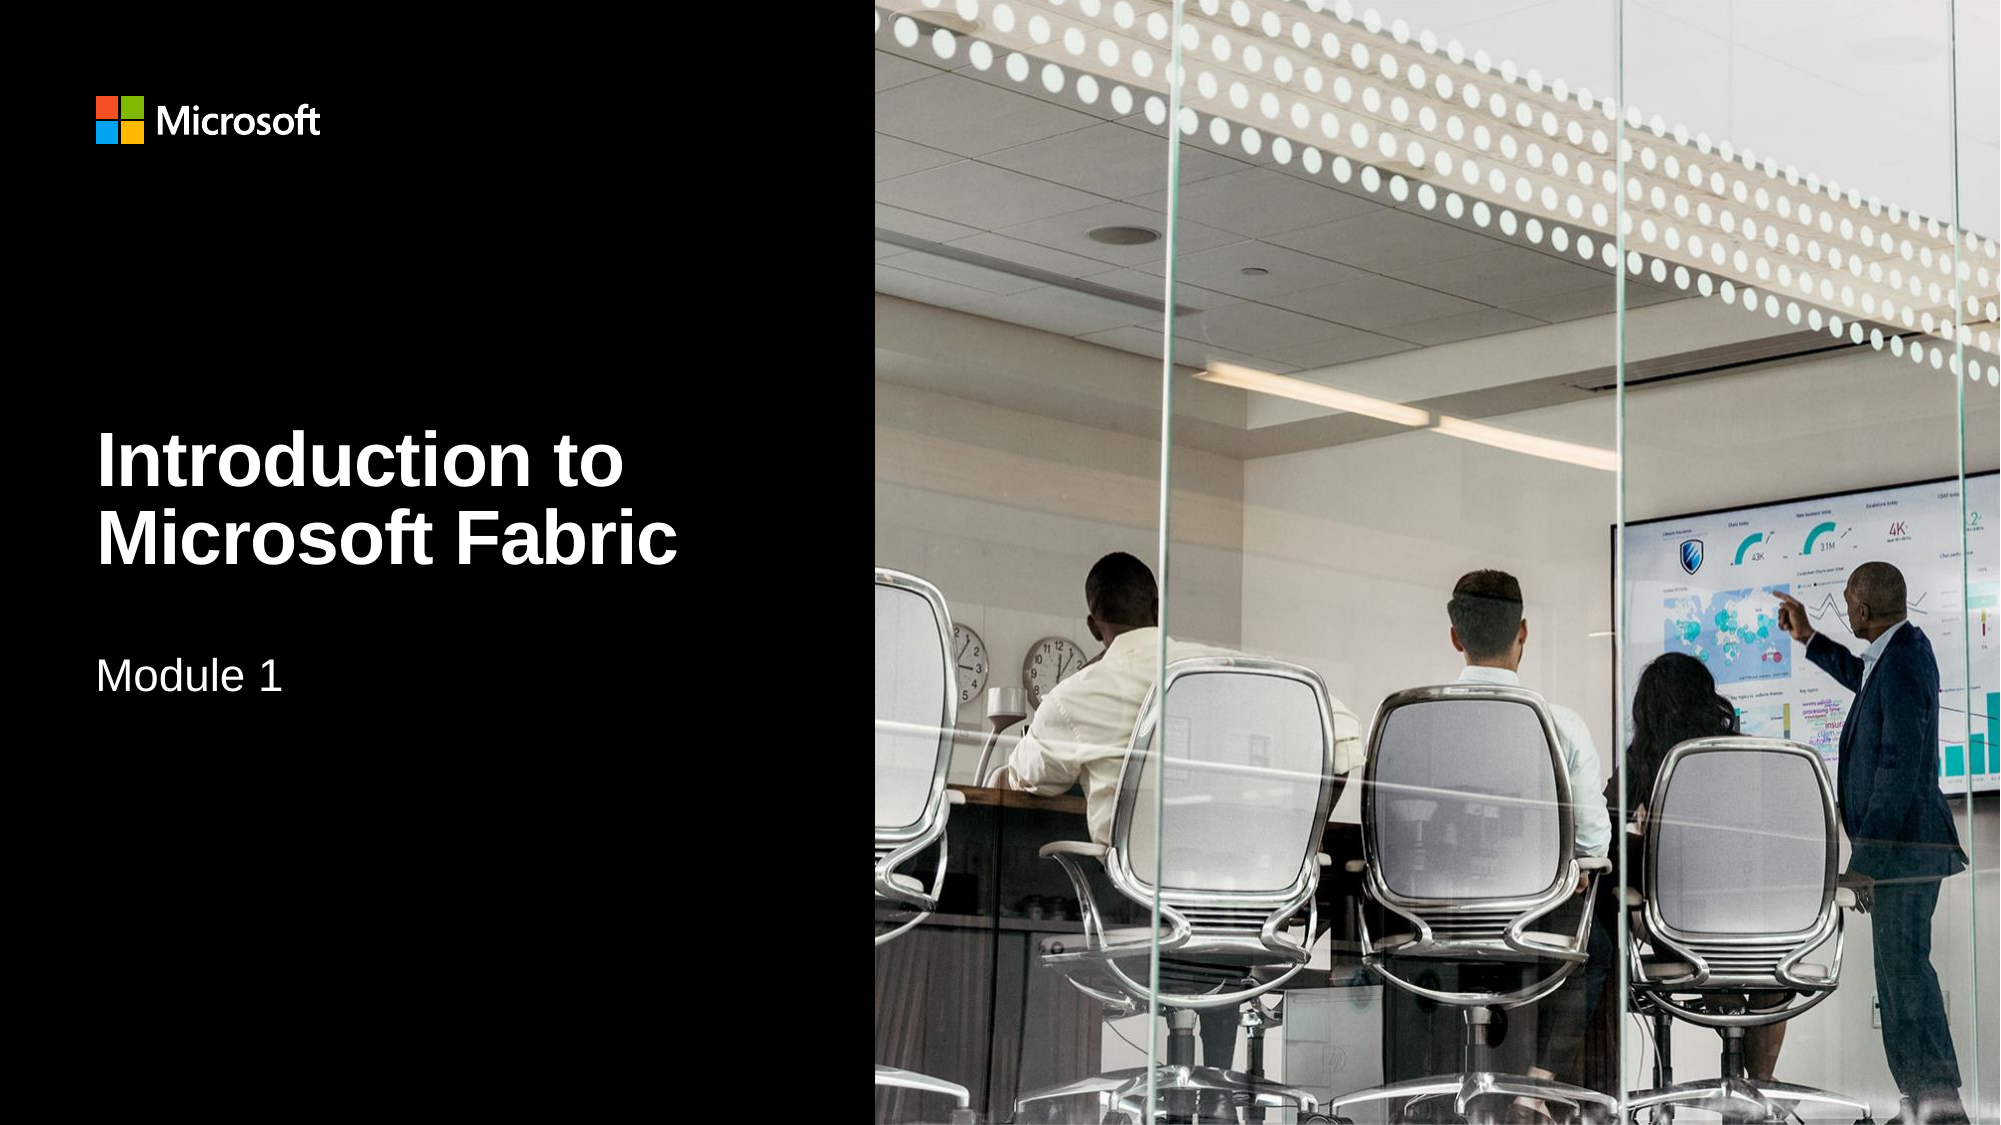

# Introduction to Microsoft Fabric
Module 1